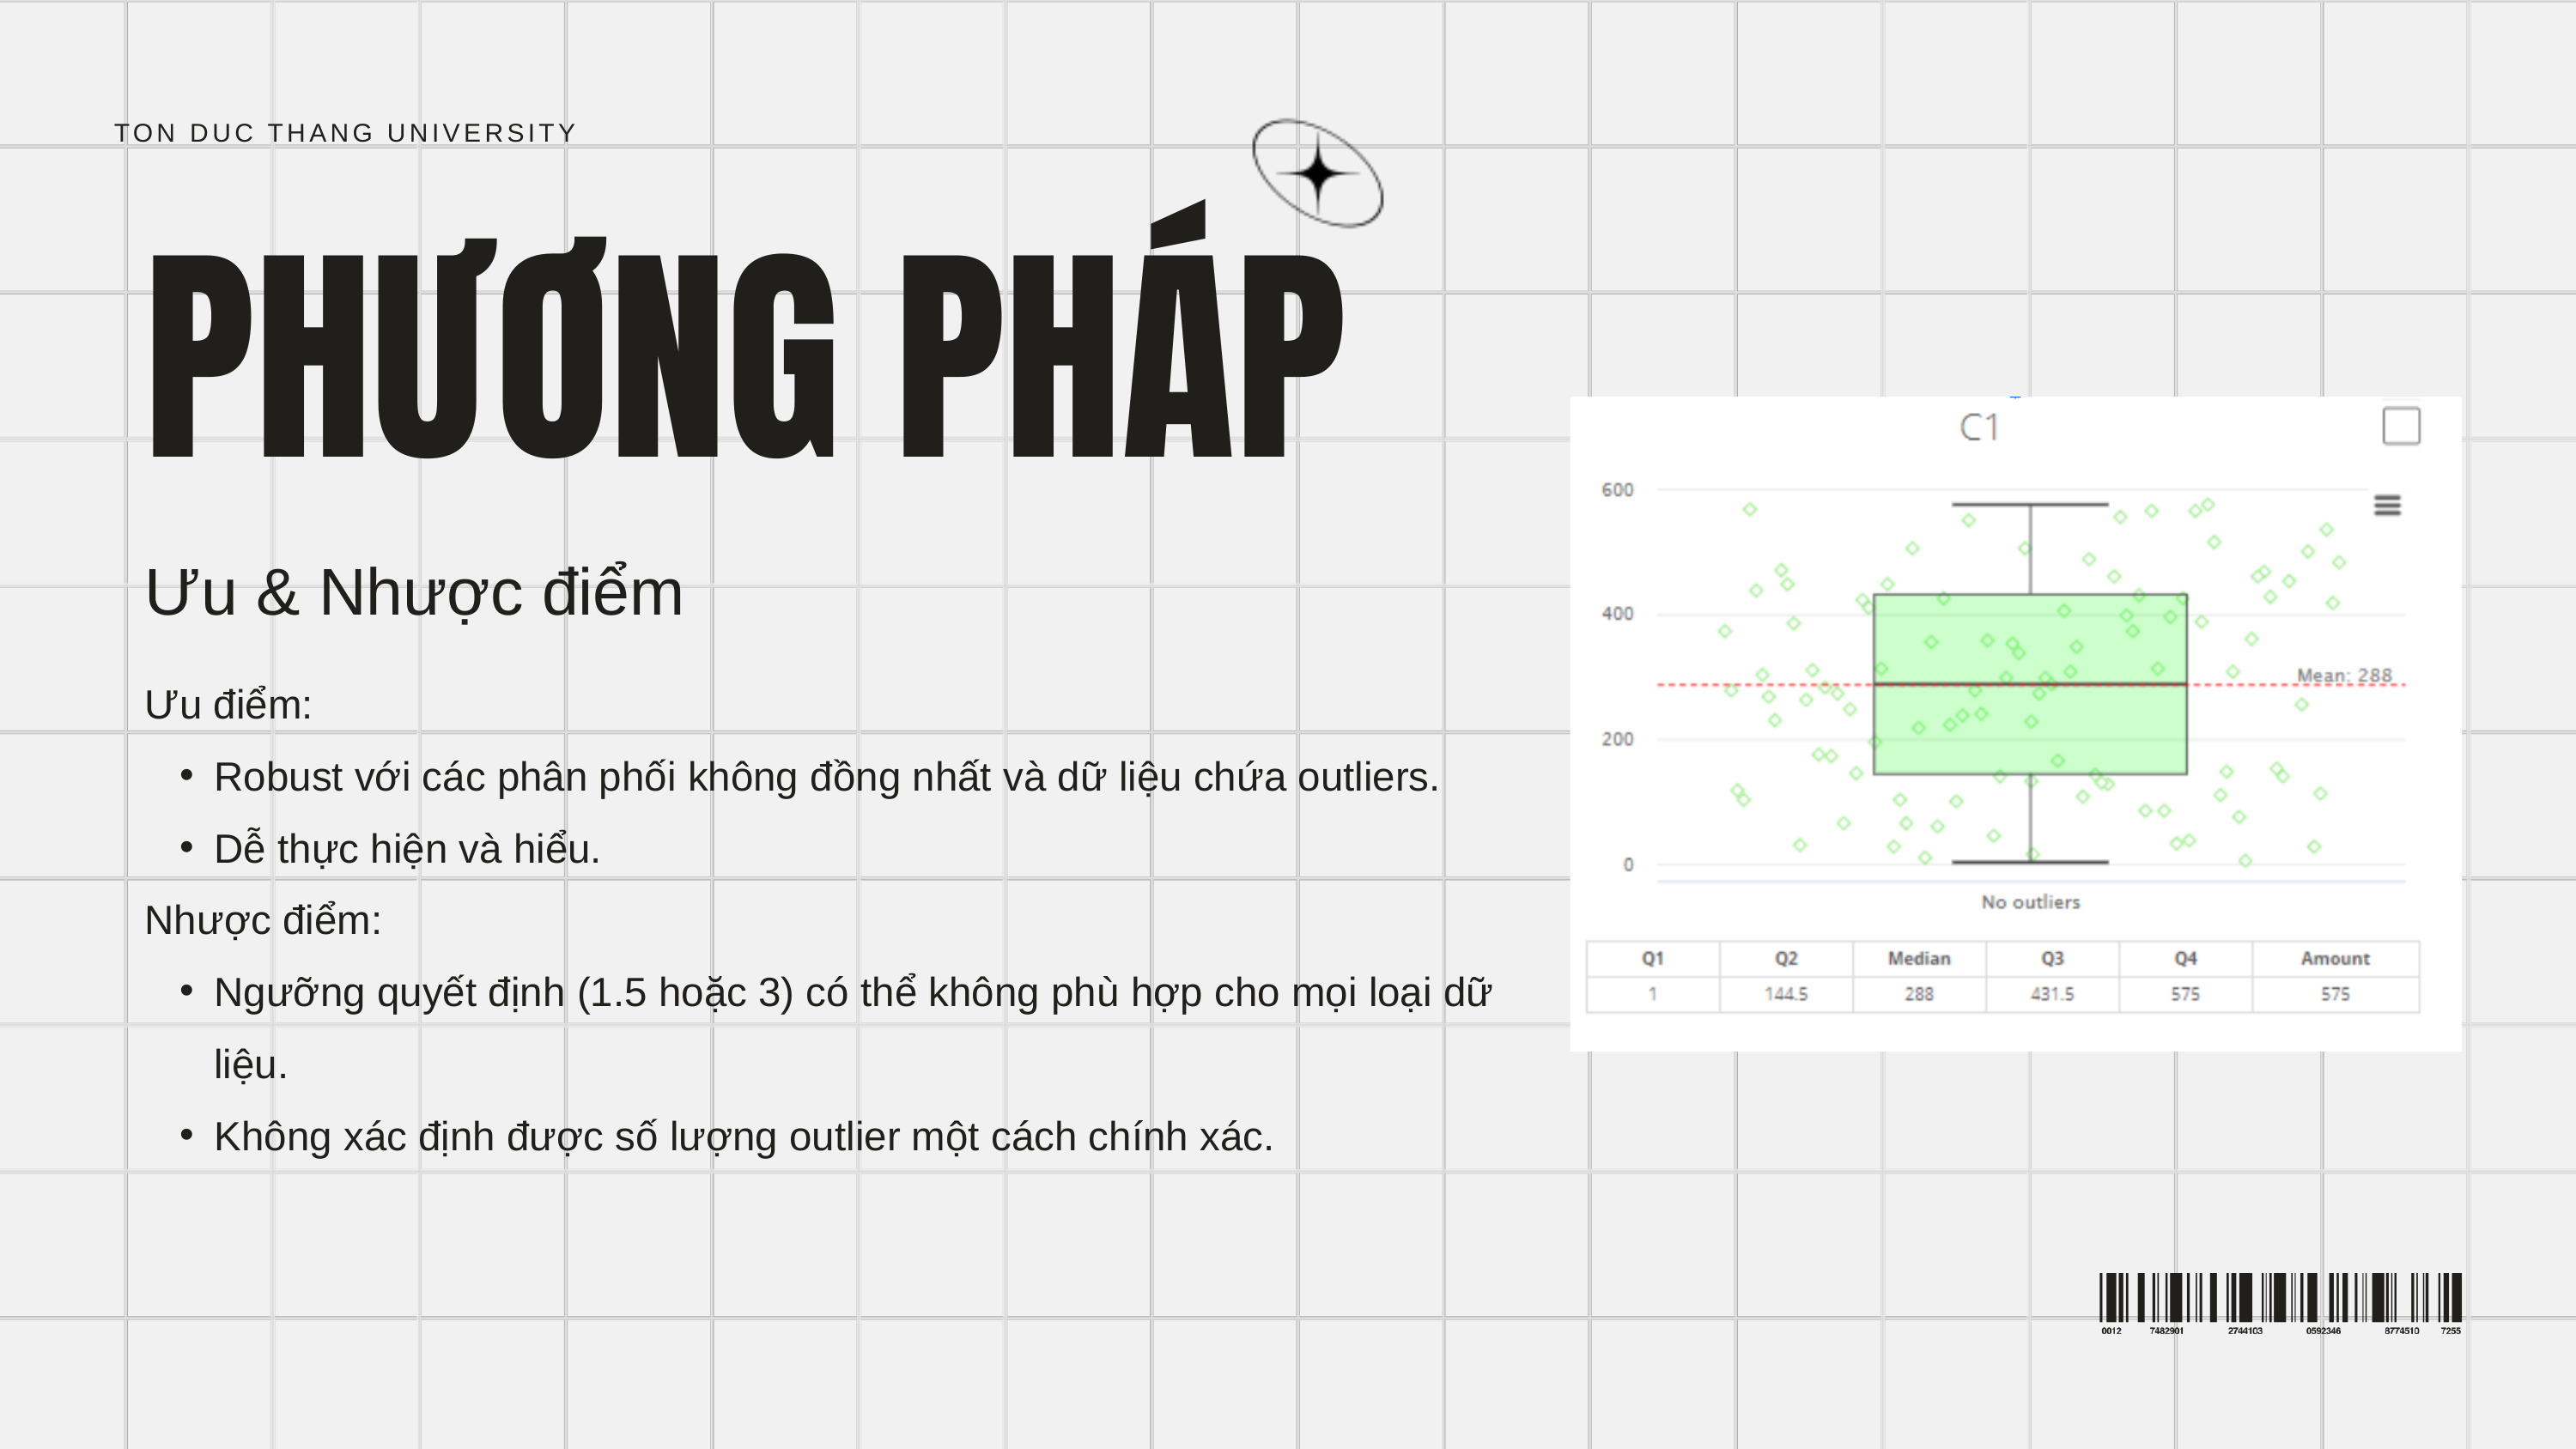

TON DUC THANG UNIVERSITY

PHƯƠNG PHÁP

Ưu & Nhược điểm
Ưu điểm:
Robust với các phân phối không đồng nhất và dữ liệu chứa outliers.
Dễ thực hiện và hiểu.
Nhược điểm:
Ngưỡng quyết định (1.5 hoặc 3) có thể không phù hợp cho mọi loại dữ liệu.
Không xác định được số lượng outlier một cách chính xác.